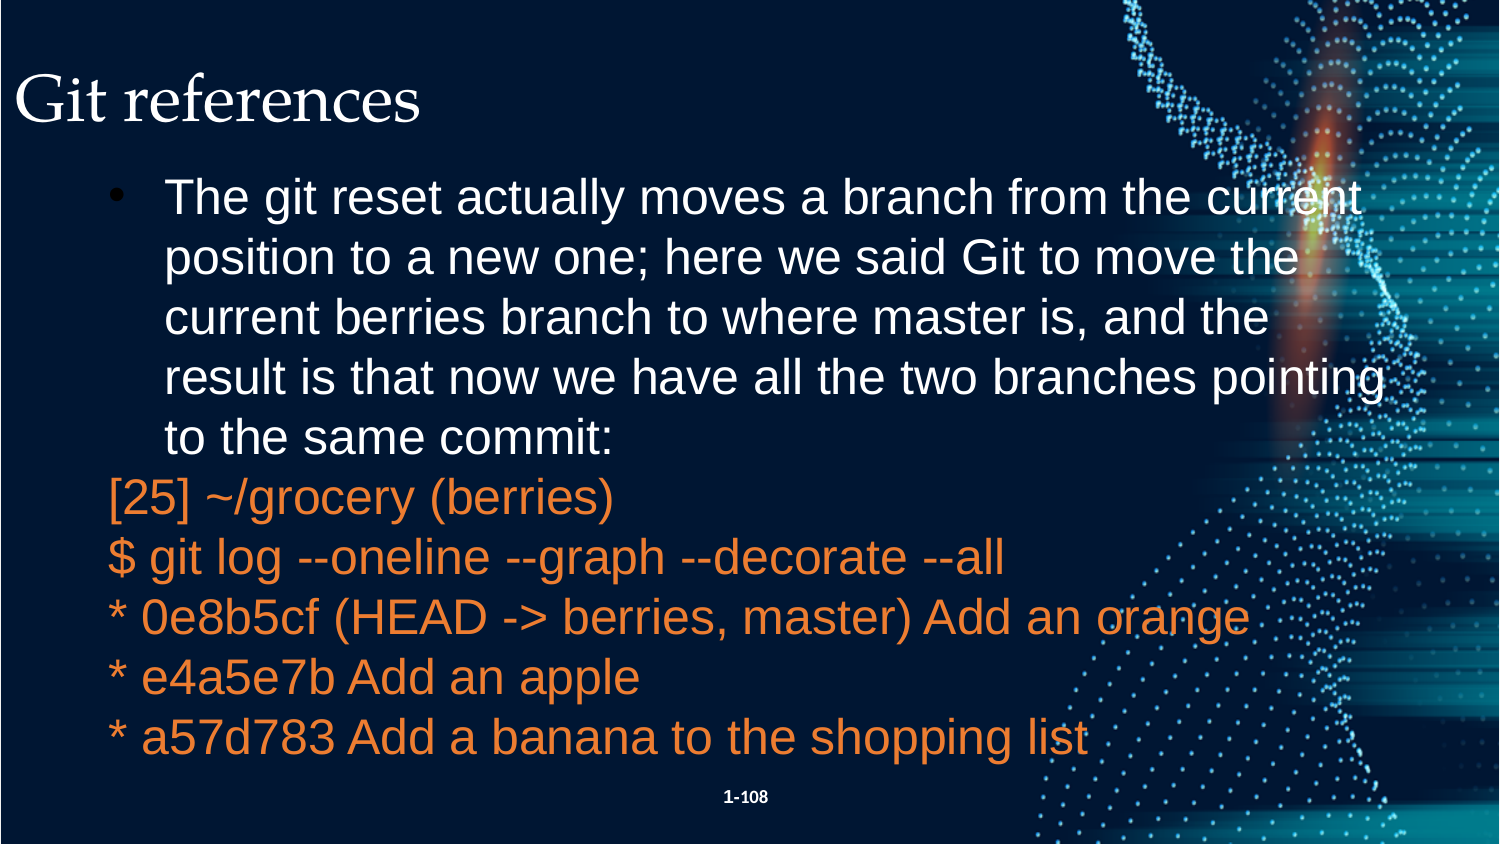

Git references
The git reset actually moves a branch from the current position to a new one; here we said Git to move the current berries branch to where master is, and the result is that now we have all the two branches pointing to the same commit:
[25] ~/grocery (berries)
$ git log --oneline --graph --decorate --all
* 0e8b5cf (HEAD -> berries, master) Add an orange
* e4a5e7b Add an apple
* a57d783 Add a banana to the shopping list

1-108